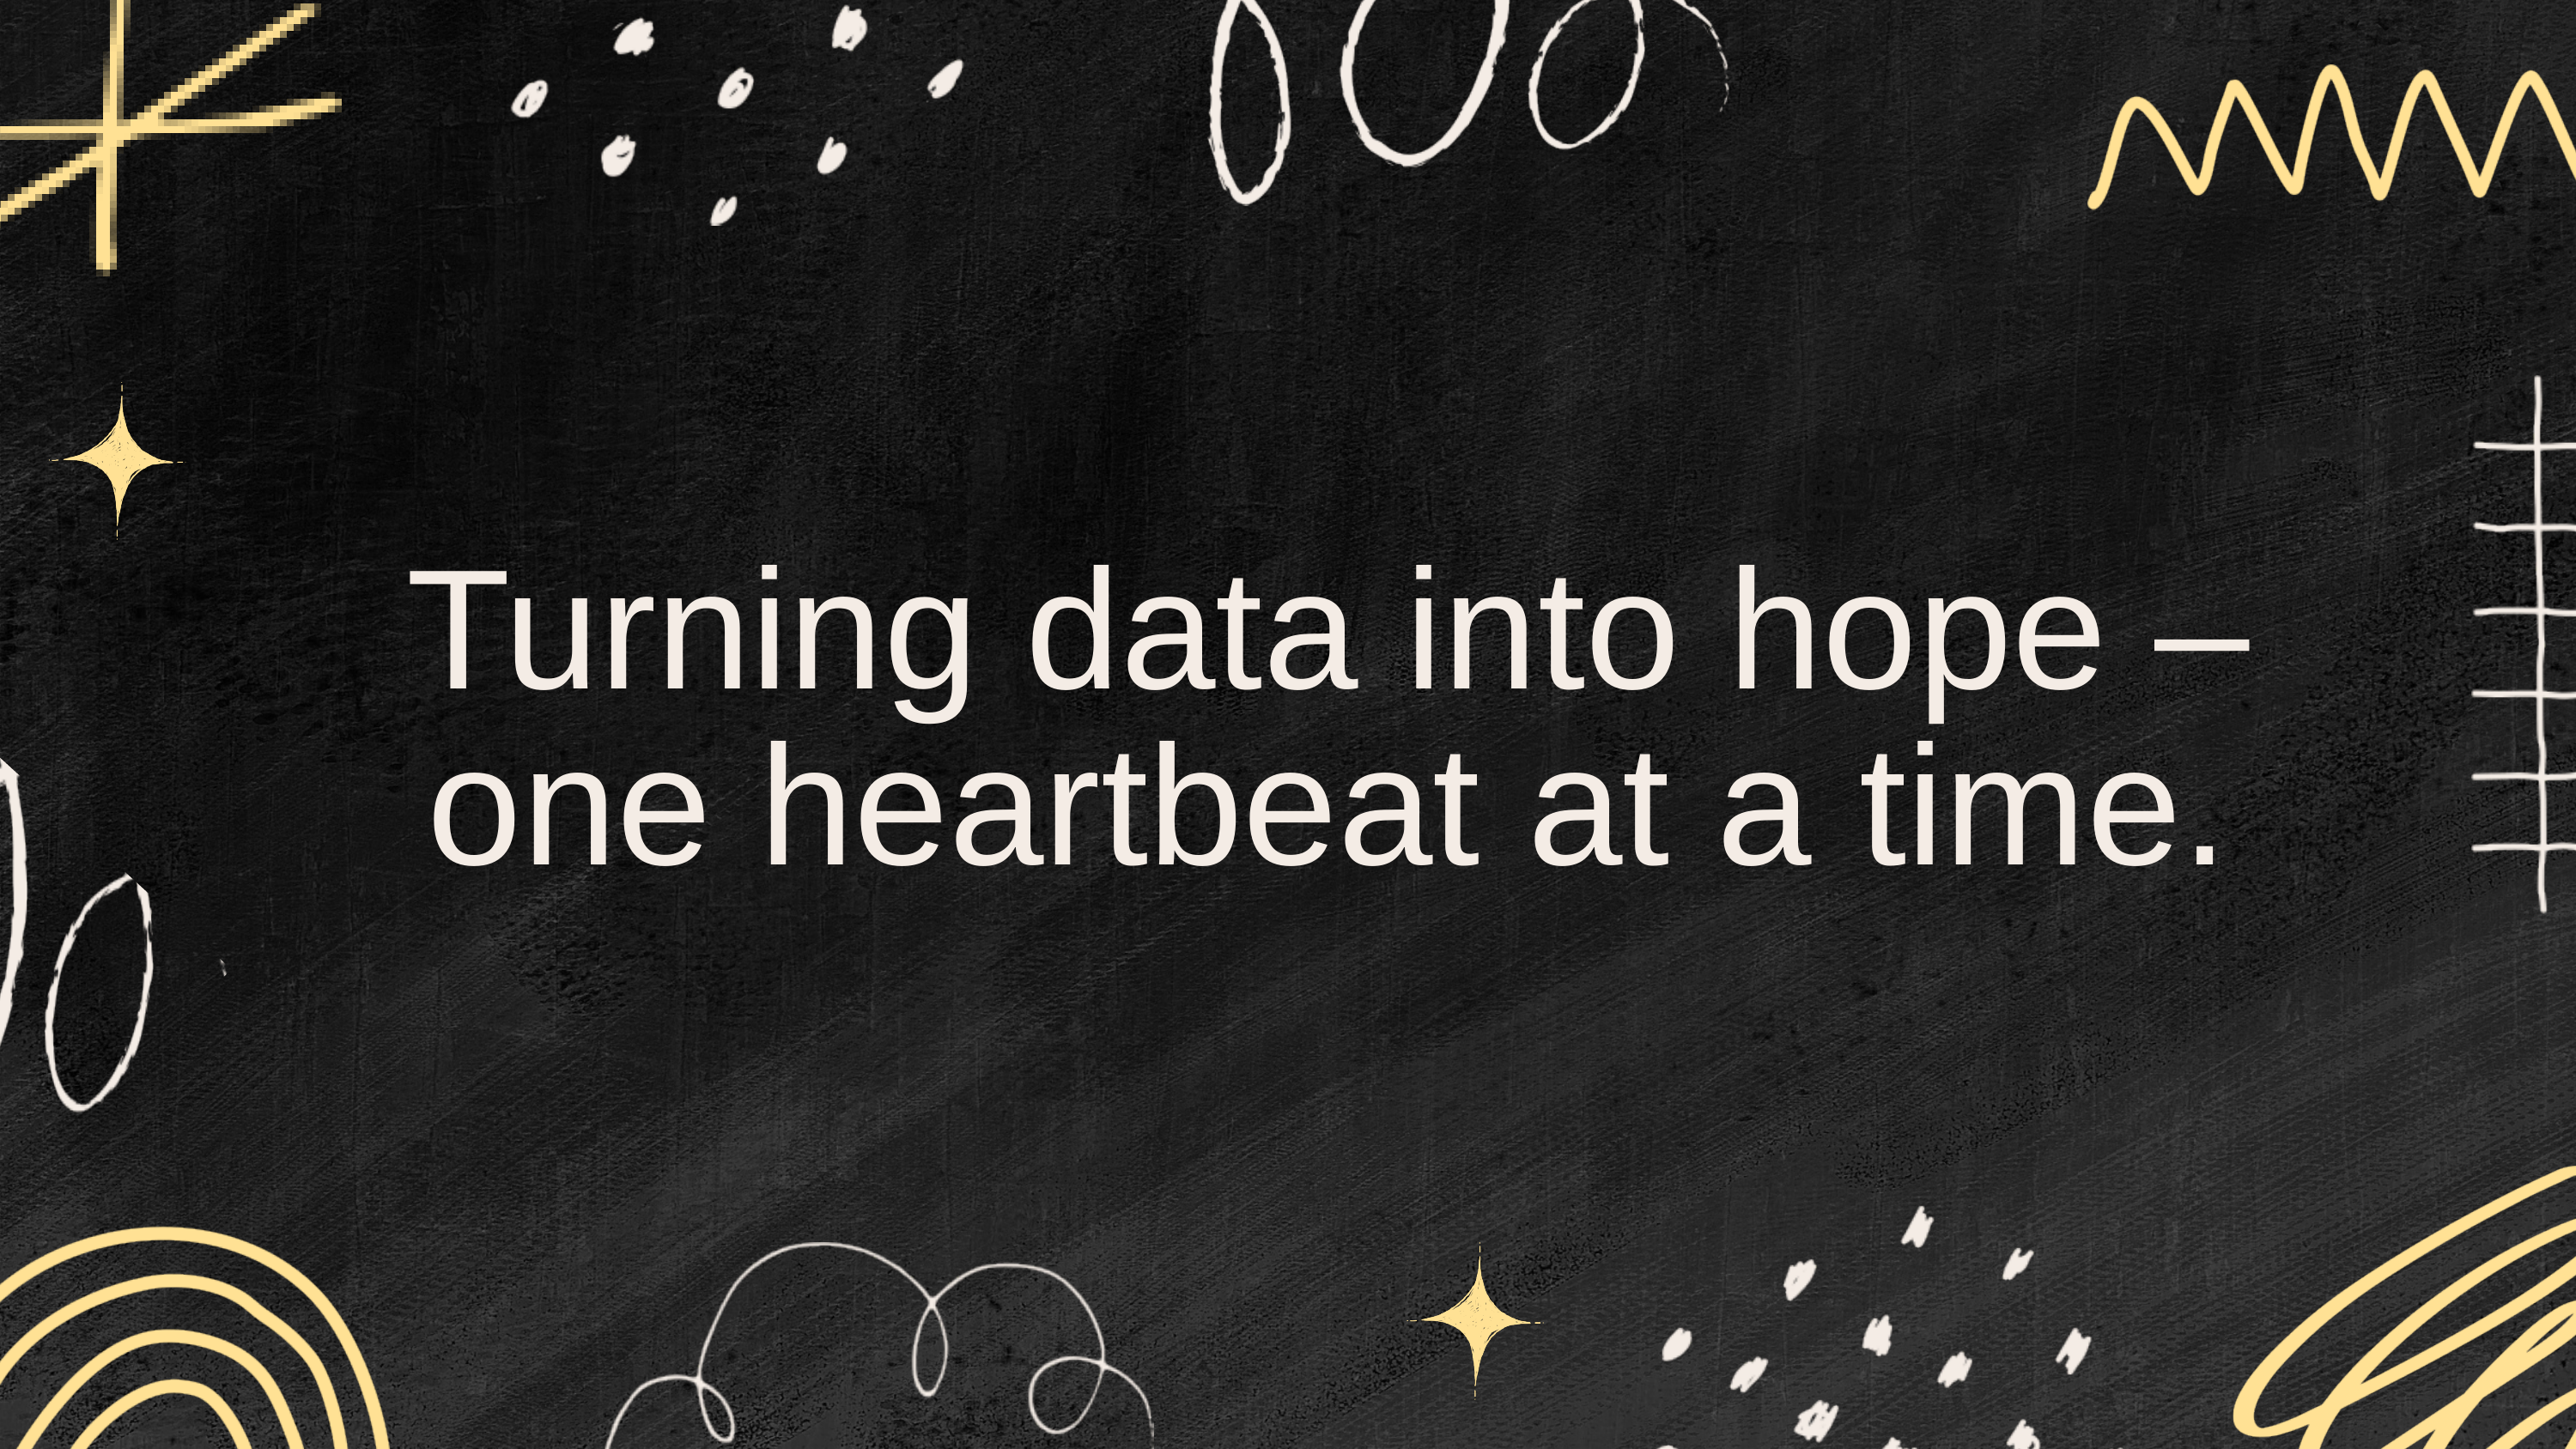

Turning data into hope – one heartbeat at a time.